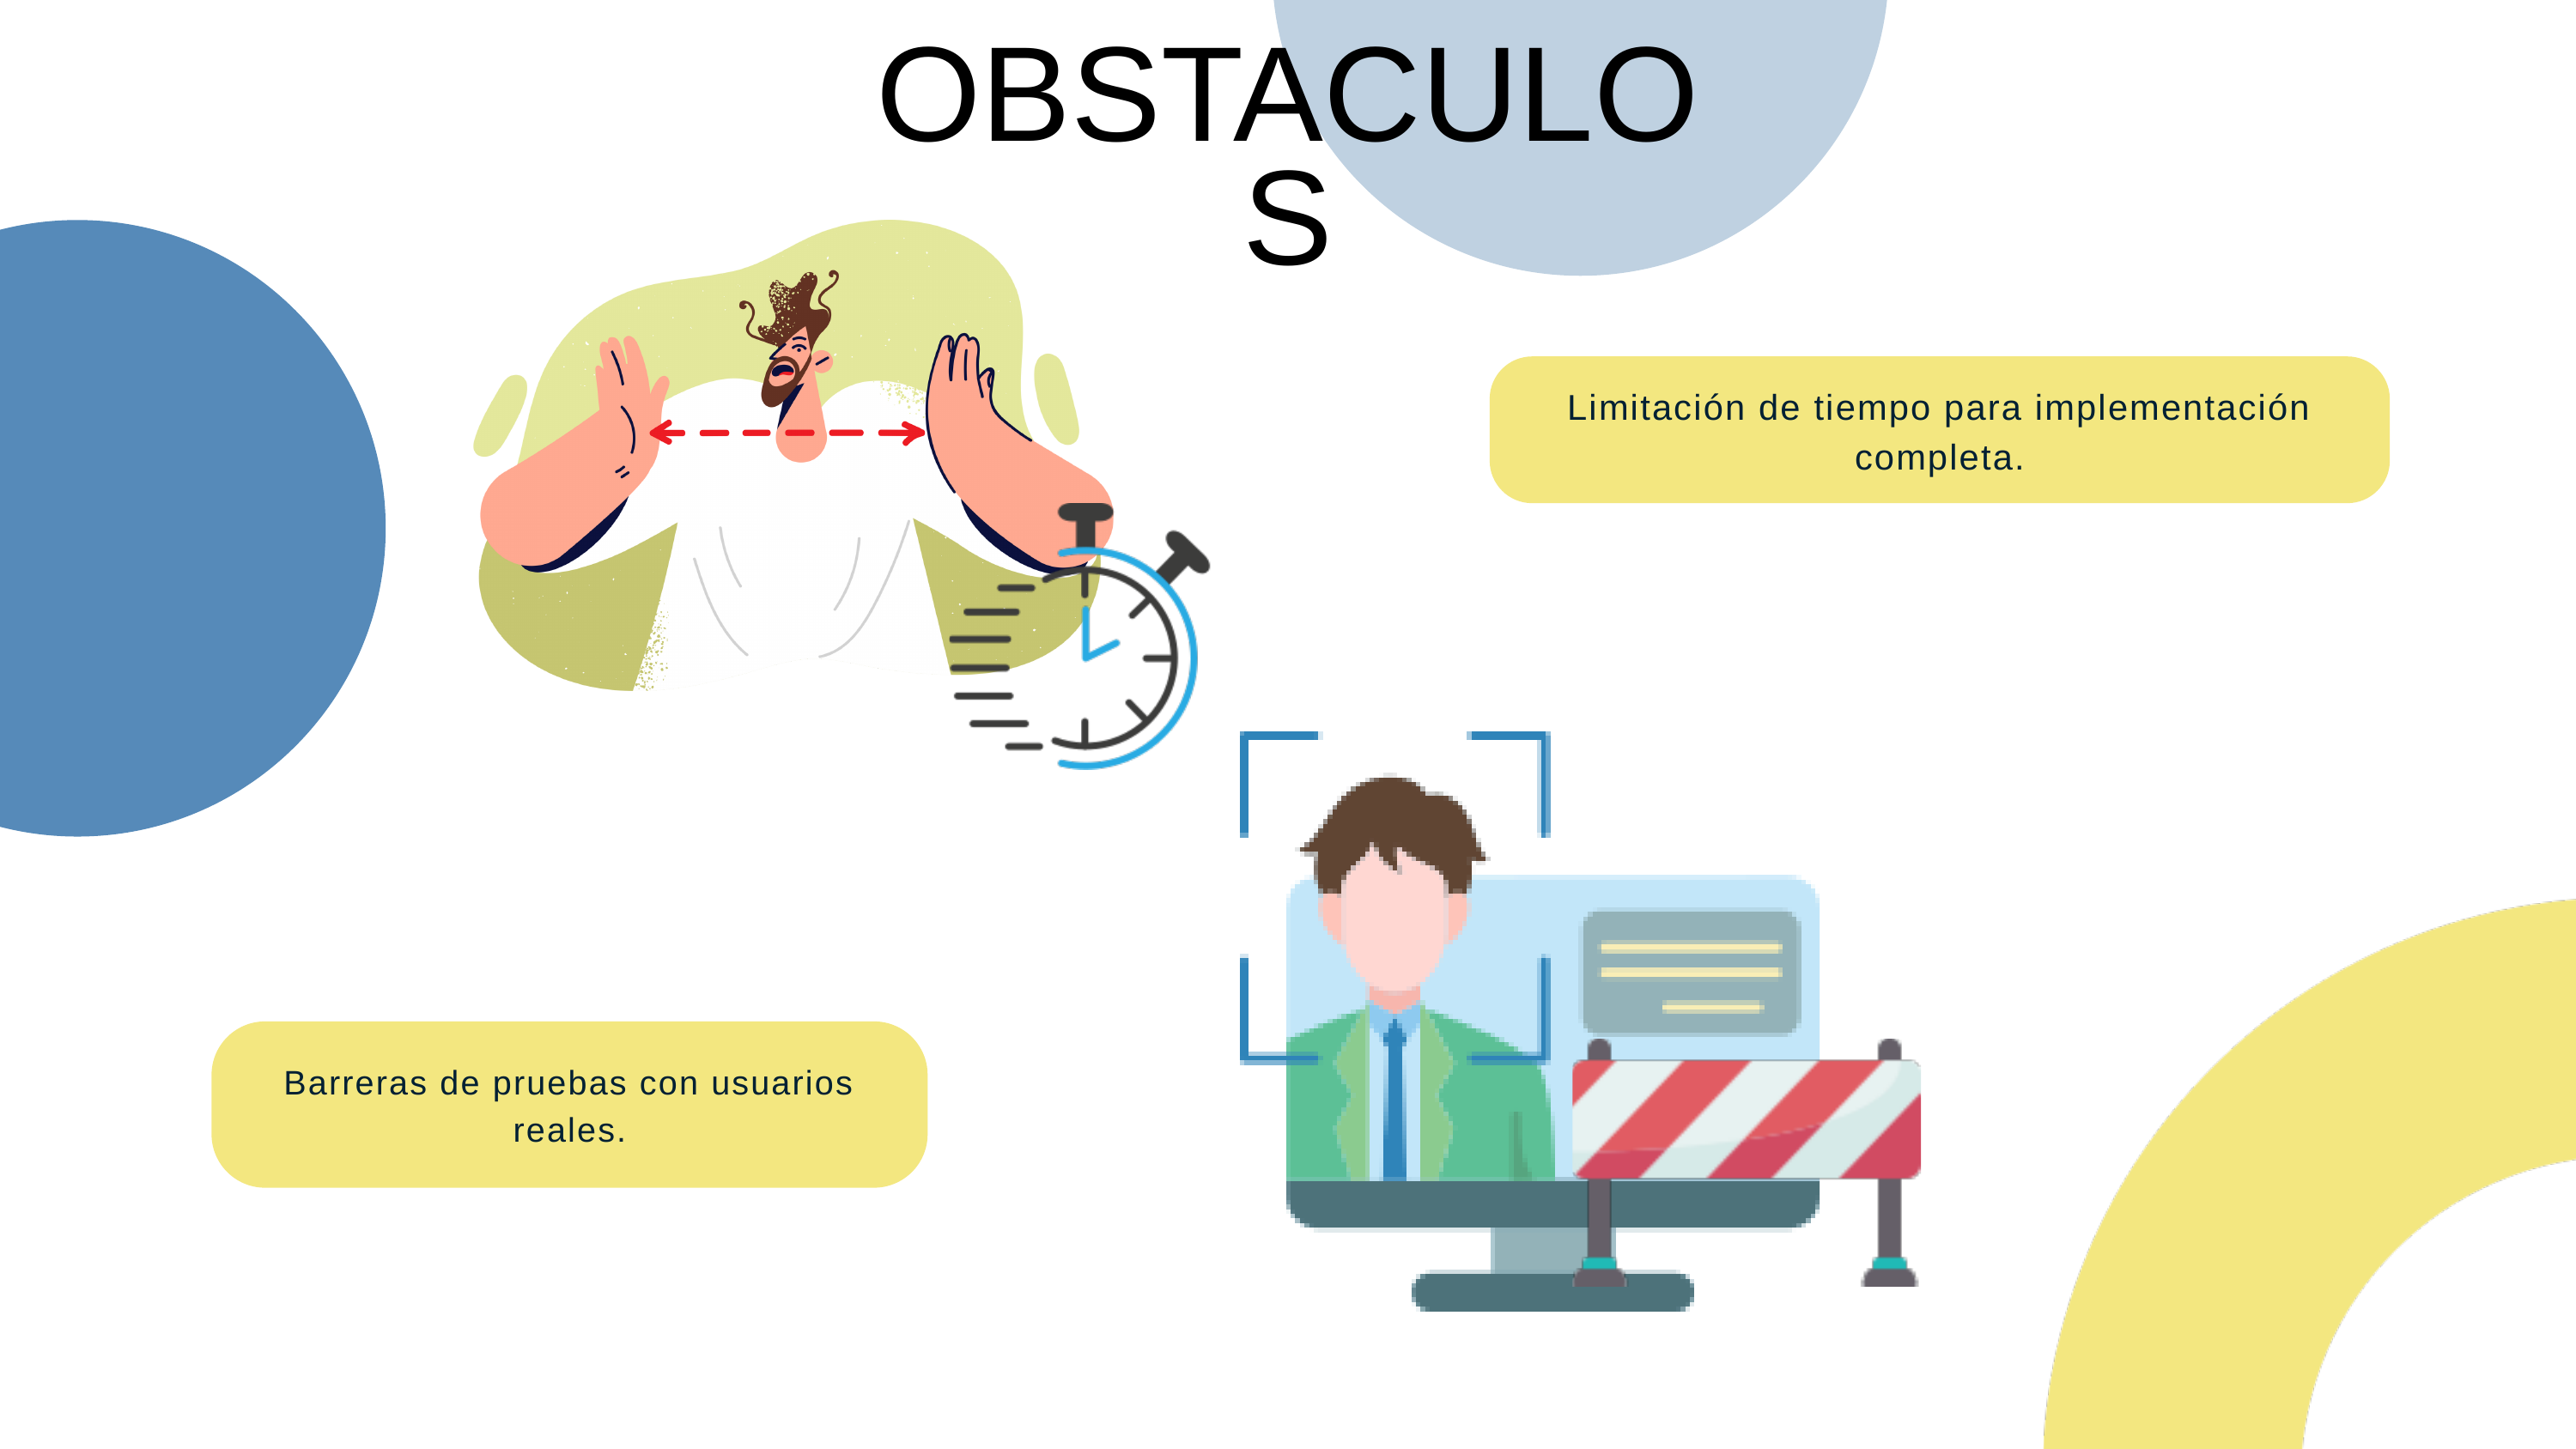

OBSTACULOS

Limitación de tiempo para implementación completa.

Barreras de pruebas con usuarios reales.